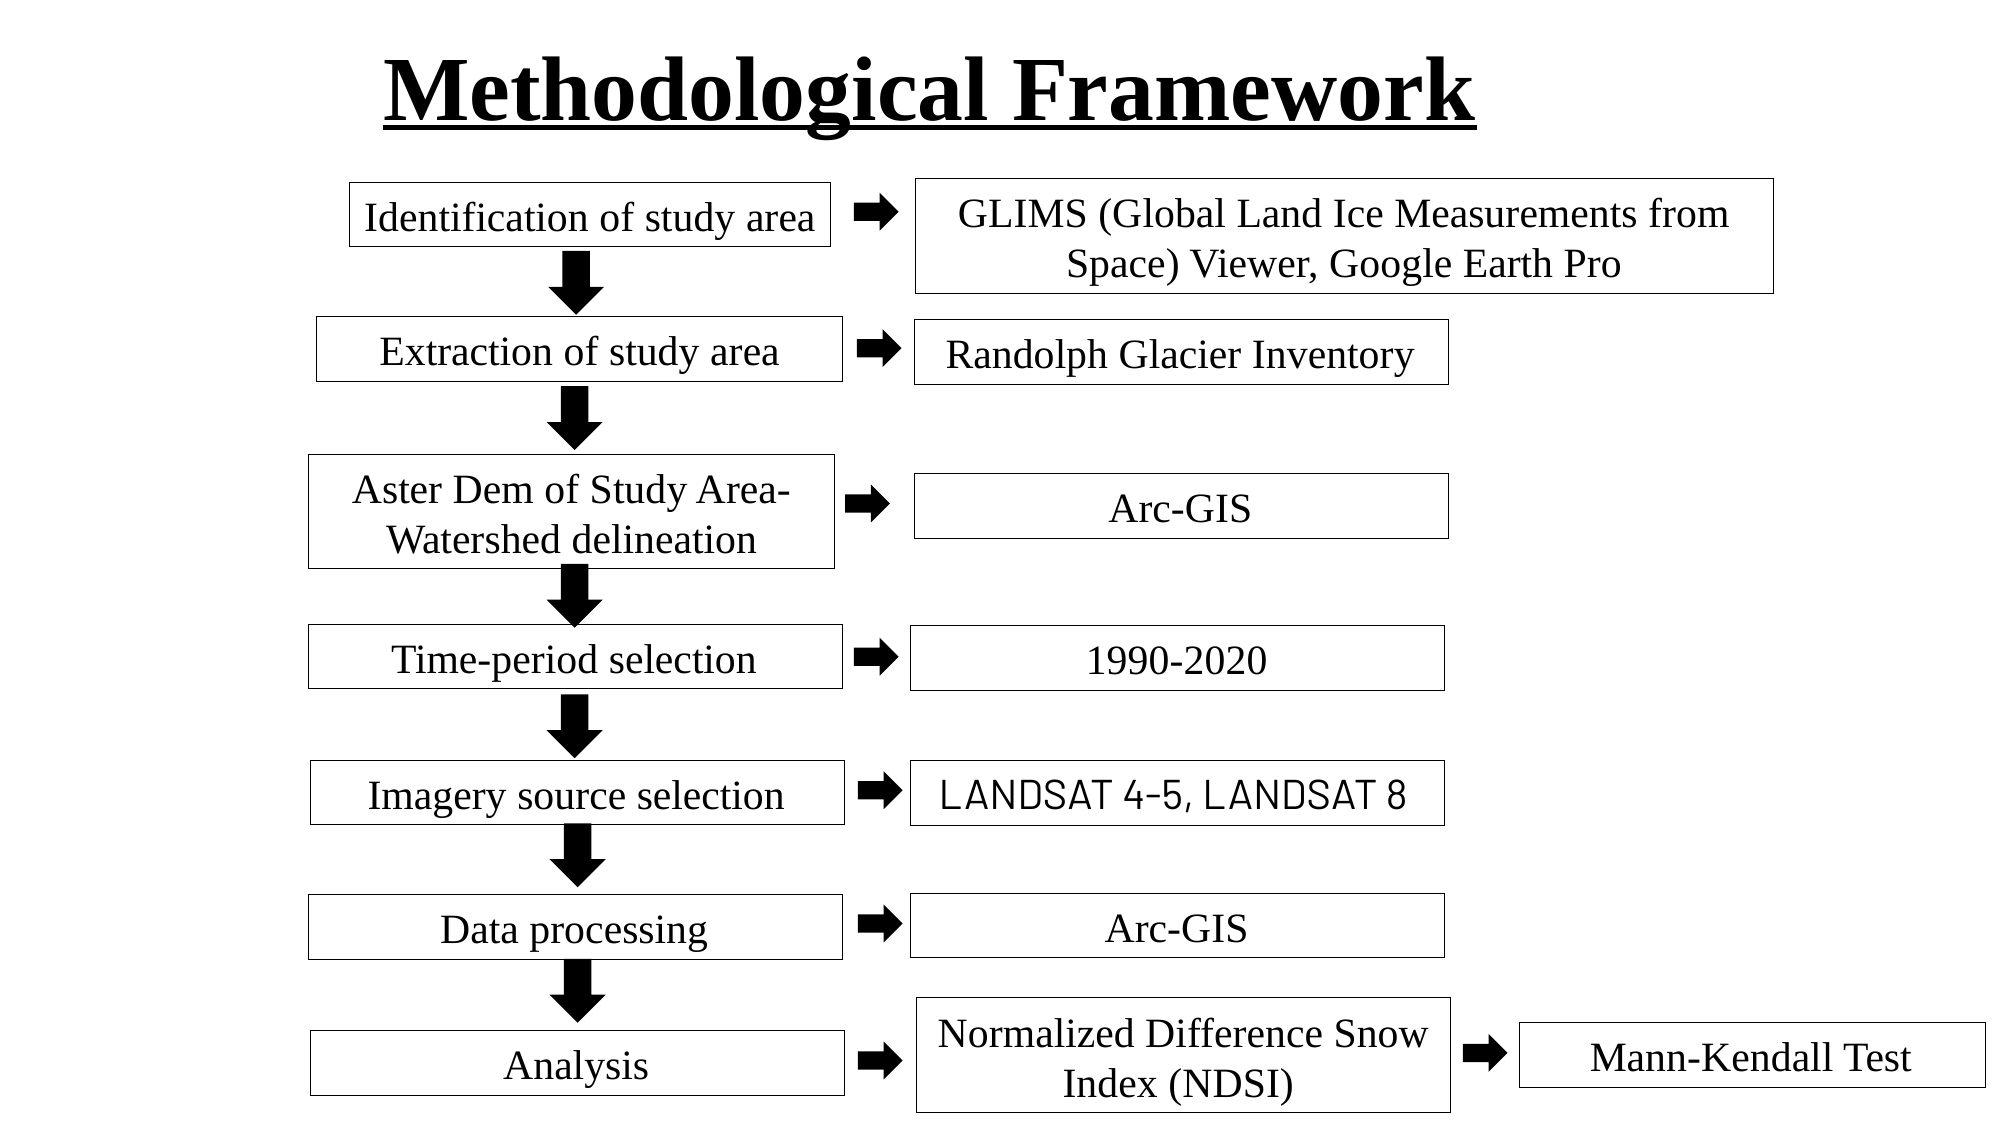

Methodological Framework
GLIMS (Global Land Ice Measurements from Space) Viewer, Google Earth Pro
Identification of study area

Extraction of study area
 Randolph Glacier Inventory

 Time-period selection
 1990-2020

 Imagery source selection
LANDSAT 4-5, LANDSAT 8

 Arc-GIS
 Data processing

Normalized Difference Snow Index (NDSI)
 Analysis

Aster Dem of Study Area-Watershed delineation
 Arc-GIS

 Mann-Kendall Test